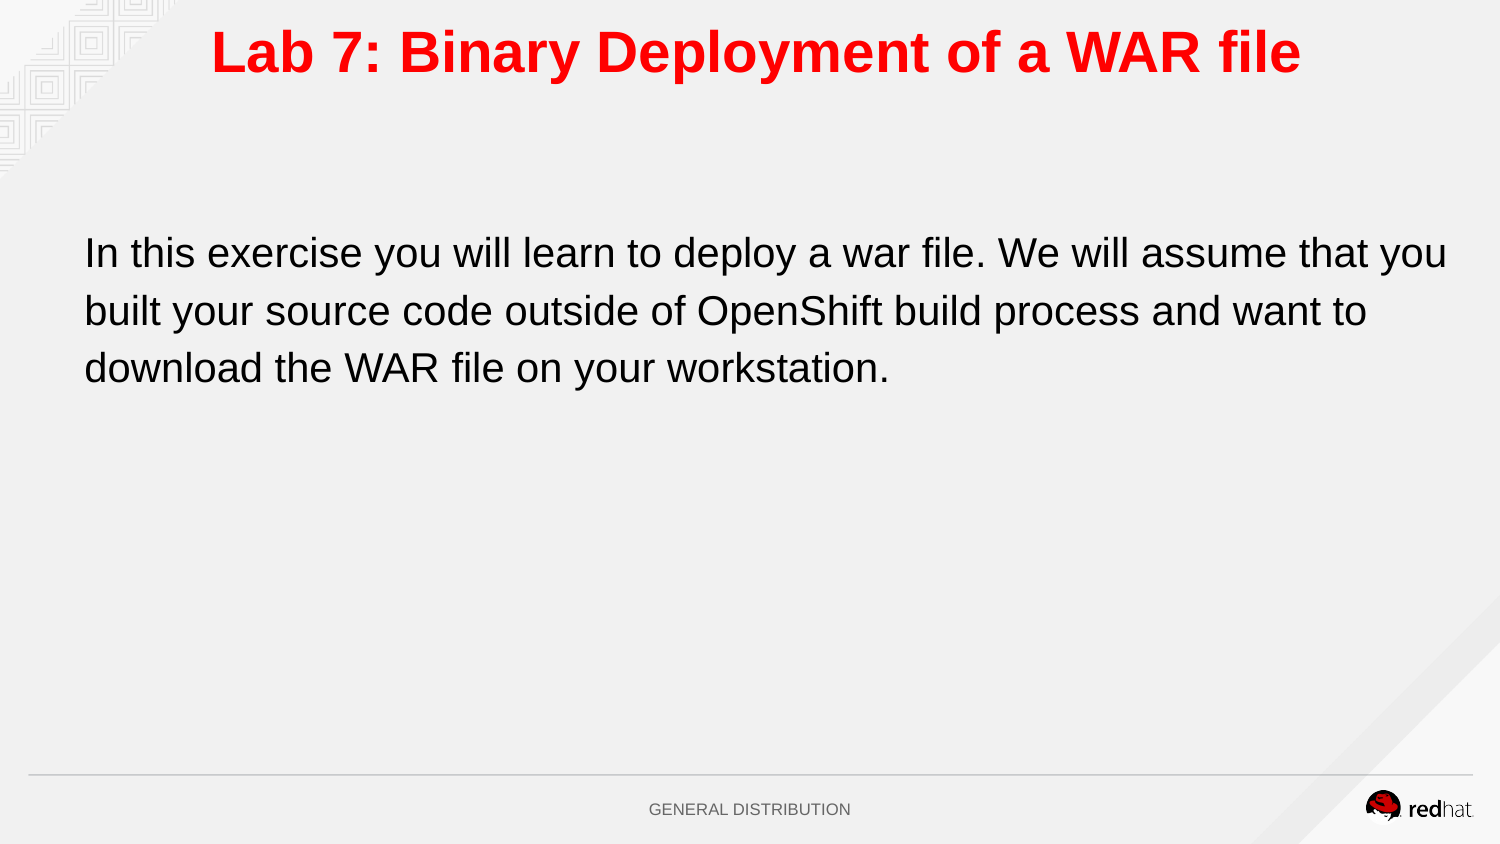

# Lab 7: Binary Deployment of a WAR file
In this exercise you will learn to deploy a war file. We will assume that you built your source code outside of OpenShift build process and want to download the WAR file on your workstation.